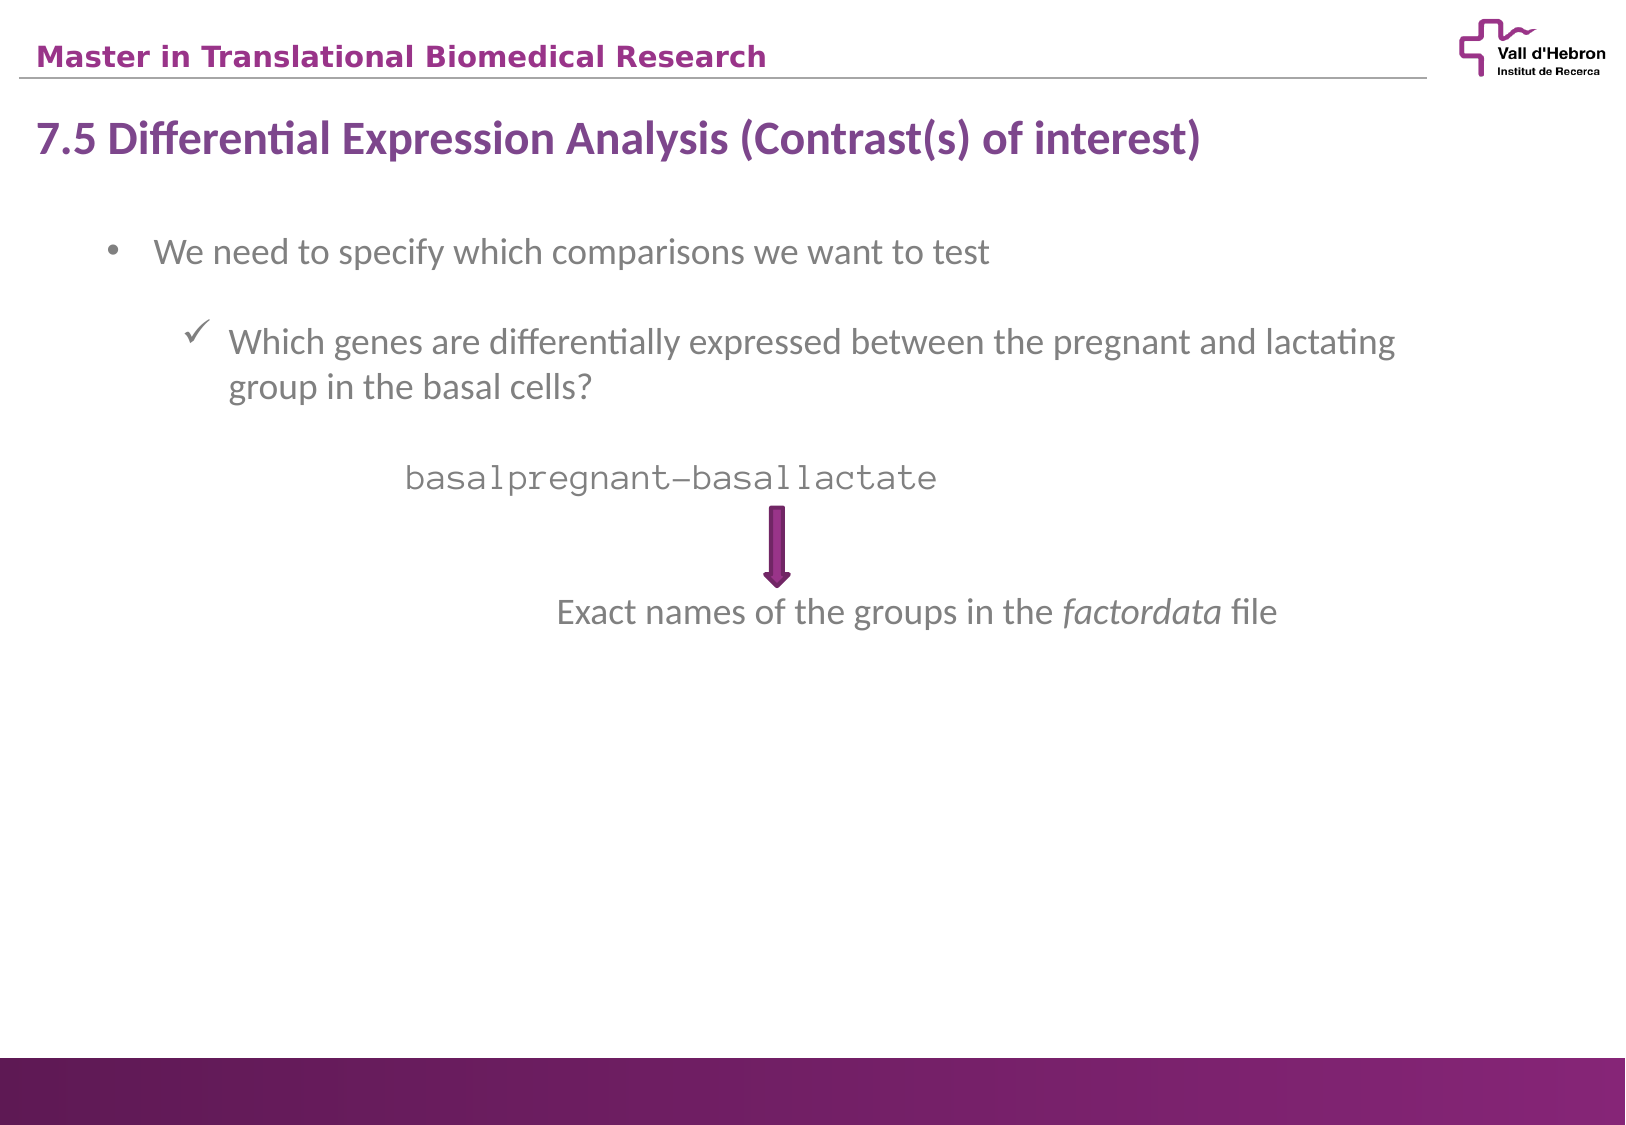

7.5 Differential Expression Analysis (Contrast(s) of interest)
We need to specify which comparisons we want to test

Which genes are differentially expressed between the pregnant and lactating group in the basal cells?

basalpregnant-basallactate

Exact names of the groups in the factordata file